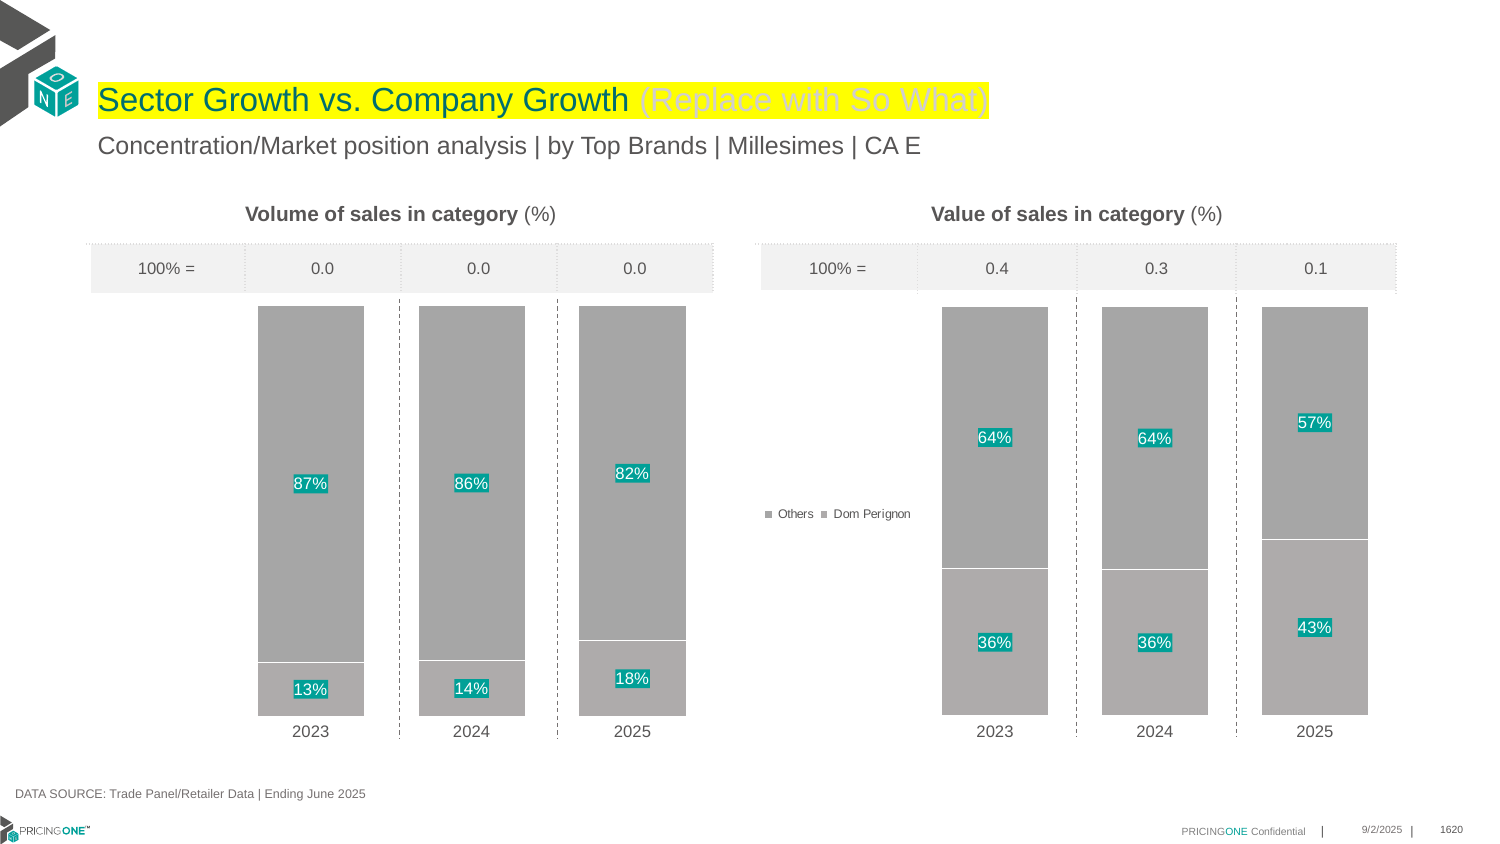

# Sector Growth vs. Company Growth (Replace with So What)
Concentration/Market position analysis | by Top Brands | Millesimes | CA E
| Volume of sales in category (%) |  |  |  |
| --- | --- | --- | --- |
| 100% = | 0.0 | 0.0 | 0.0 |
| Value of sales in category (%) |  |  |  |
| --- | --- | --- | --- |
| 100% = | 0.4 | 0.3 | 0.1 |

### Chart

| Category | Dom Perignon | Others |
|---|---|---|
| 2023 | 0.1313634745461018 | 0.8686365254538982 |
| 2024 | 0.13546690048224463 | 0.8645330995177554 |
| 2025 | 0.18322981366459629 | 0.8167701863354038 |

### Chart

| Category | Dom Perignon | Others |
|---|---|---|
| 2023 | 0.35834308411140564 | 0.6416569158885944 |
| 2024 | 0.3564580718234005 | 0.6435419281765994 |
| 2025 | 0.43093277348196996 | 0.5690672265180301 |
DATA SOURCE: Trade Panel/Retailer Data | Ending June 2025

9/2/2025
1620